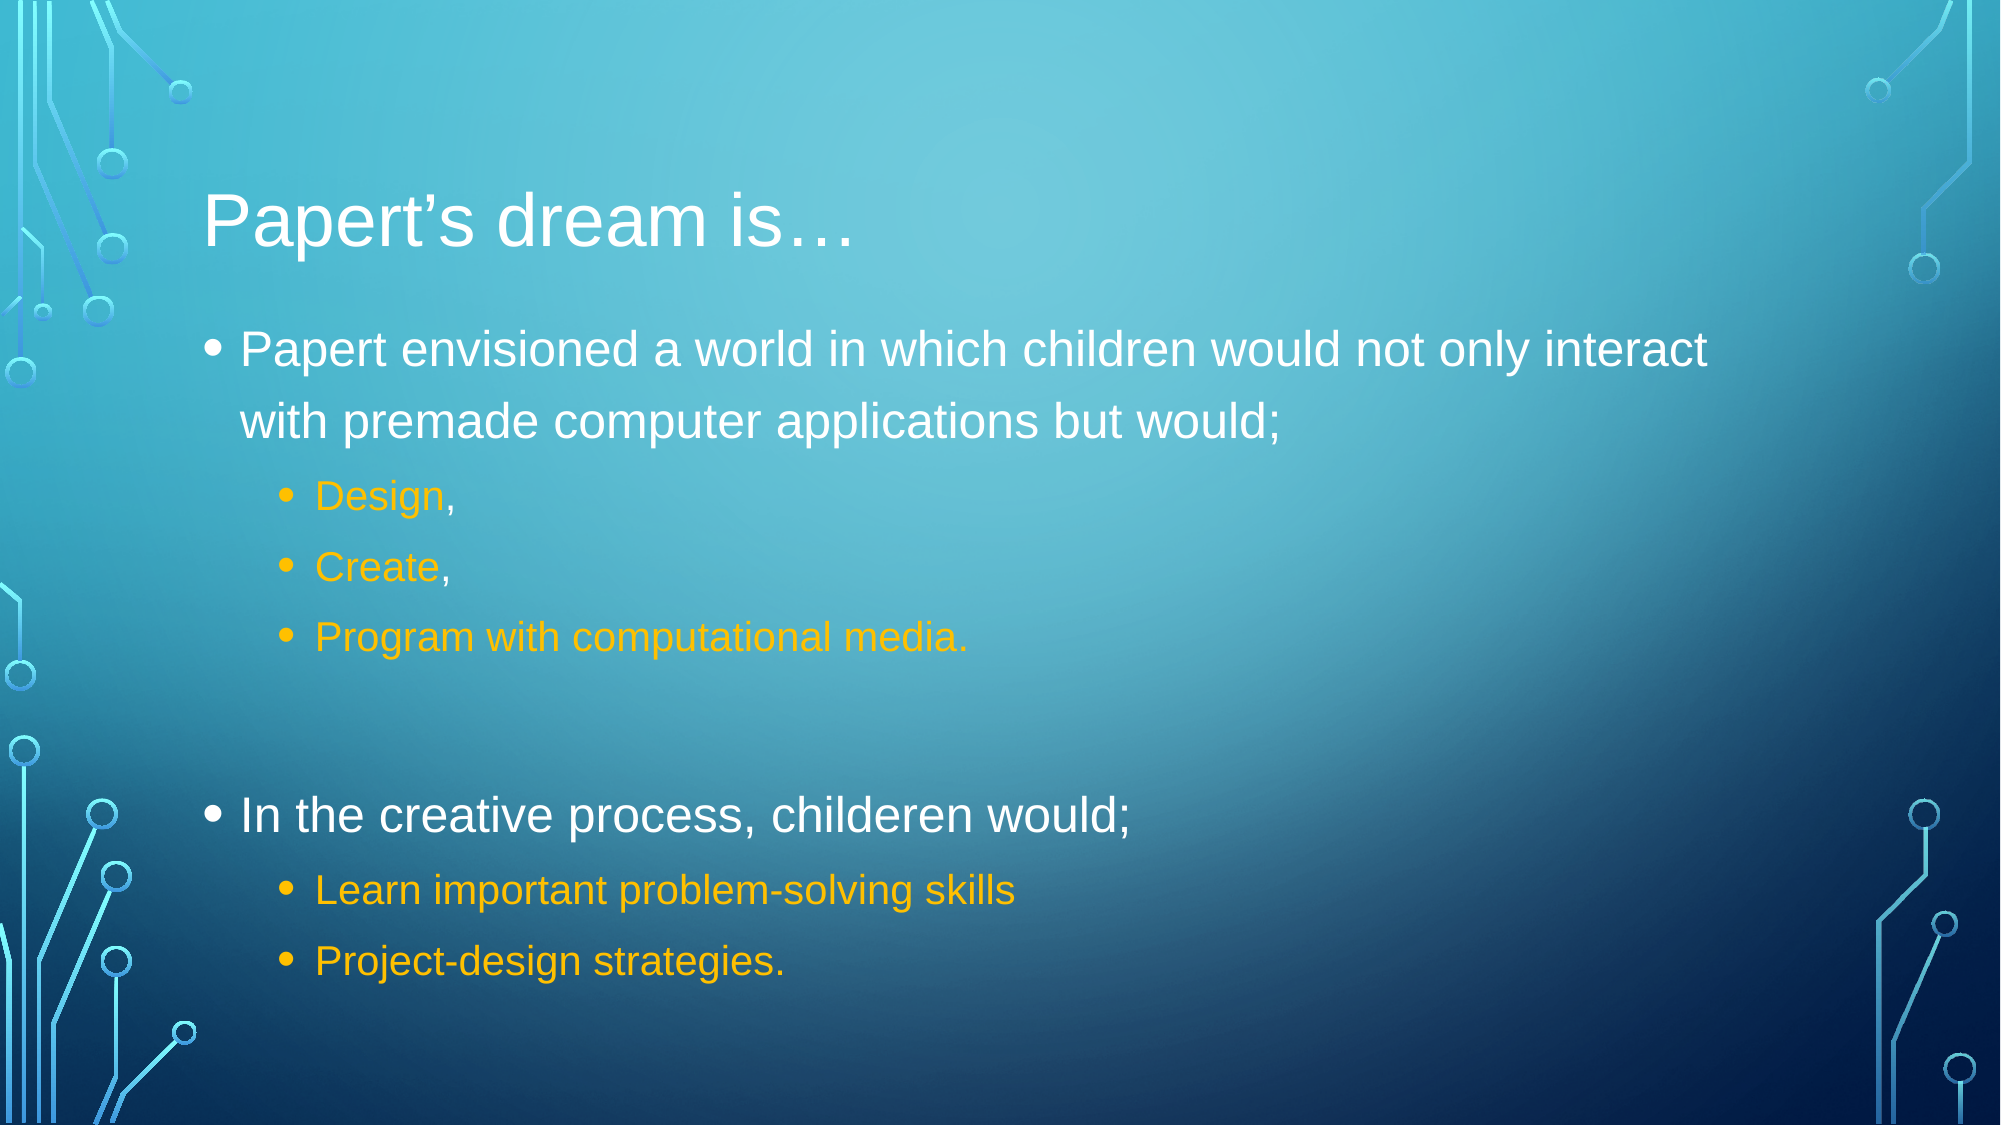

# Papert’s dream is…
Papert envisioned a world in which children would not only interact with premade computer applications but would;
Design,
Create,
Program with computational media.

In the creative process, childeren would;
Learn important problem-solving skills
Project-design strategies.